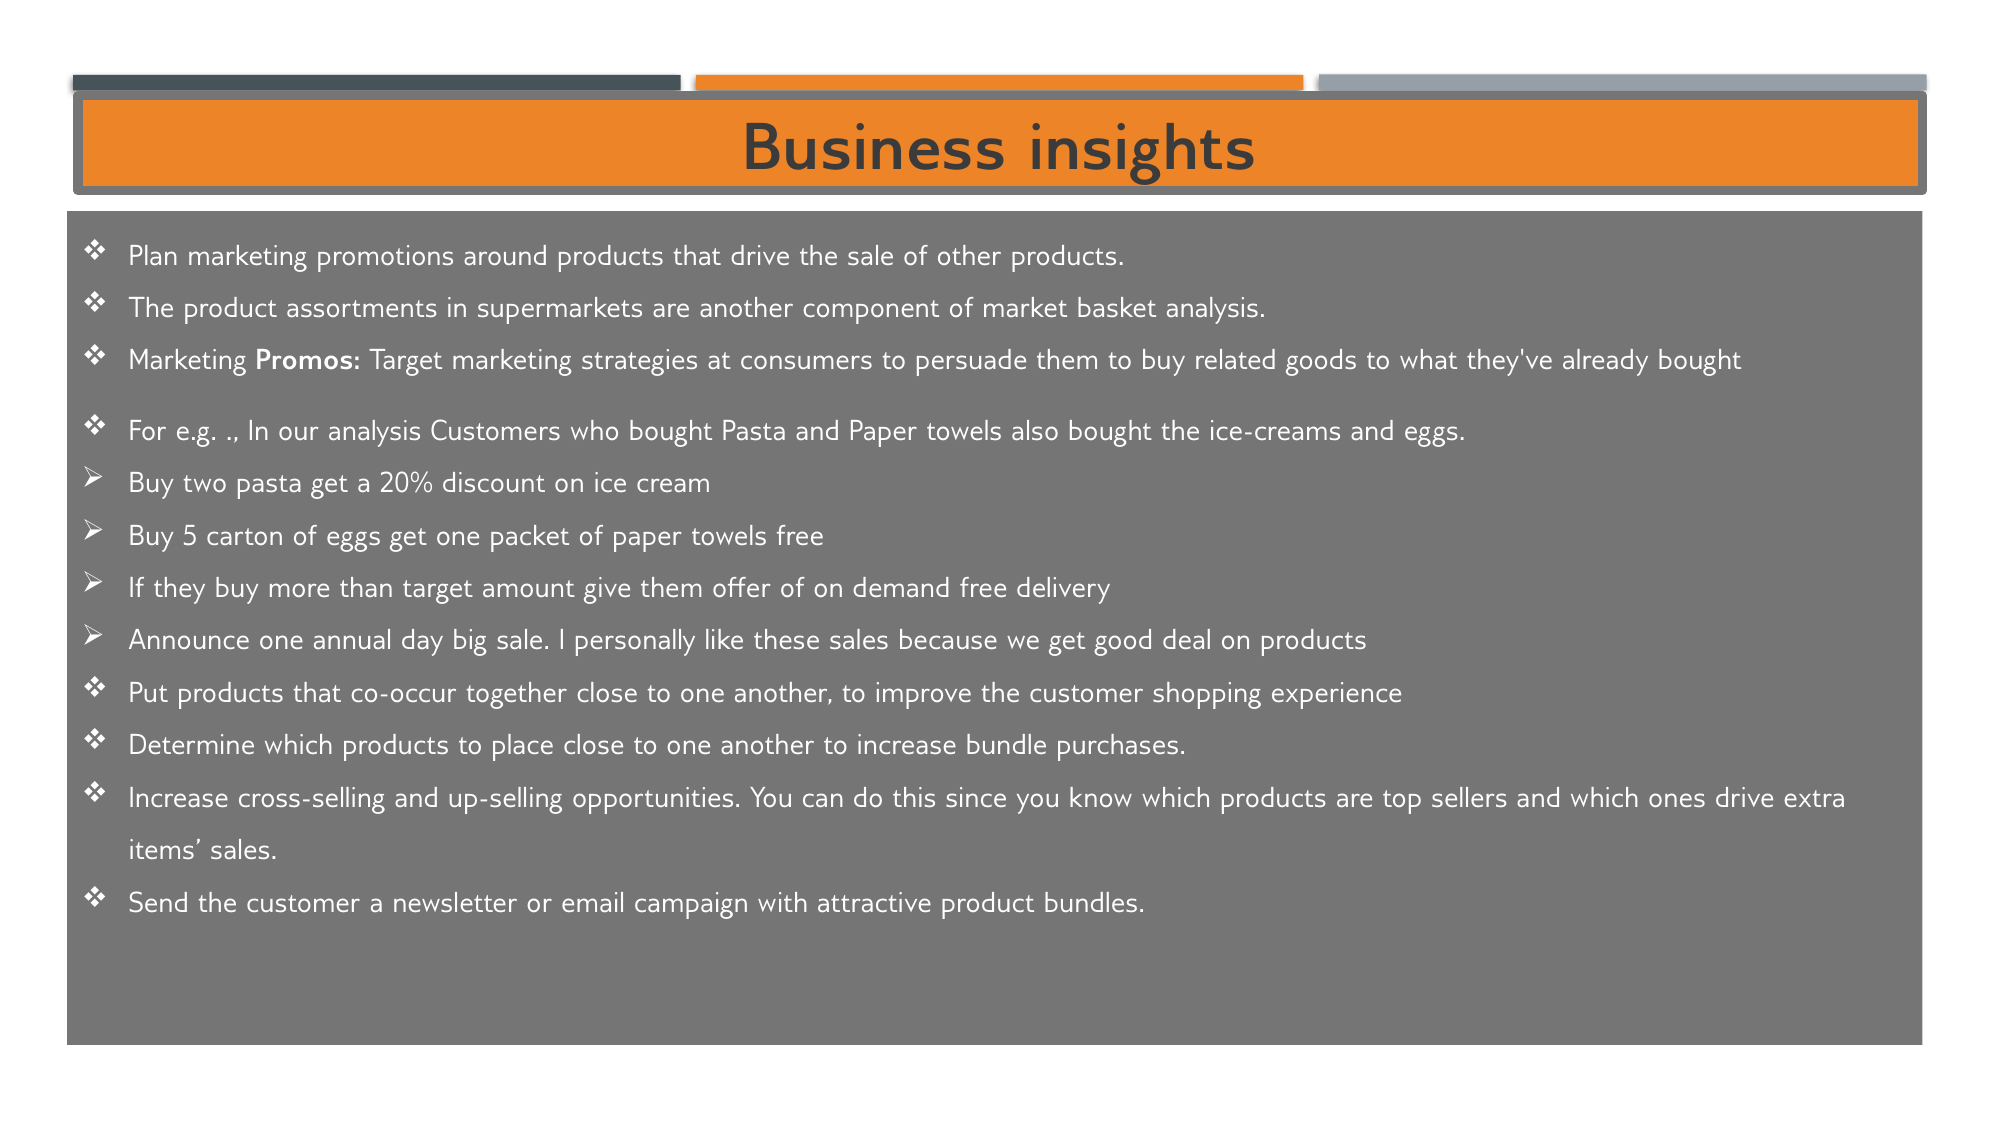

Business insights
Plan marketing promotions around products that drive the sale of other products.
The product assortments in supermarkets are another component of market basket analysis.
Marketing Promos: Target marketing strategies at consumers to persuade them to buy related goods to what they've already bought
For e.g. ., In our analysis Customers who bought Pasta and Paper towels also bought the ice-creams and eggs.
Buy two pasta get a 20% discount on ice cream
Buy 5 carton of eggs get one packet of paper towels free
If they buy more than target amount give them offer of on demand free delivery
Announce one annual day big sale. I personally like these sales because we get good deal on products
Put products that co-occur together close to one another, to improve the customer shopping experience
Determine which products to place close to one another to increase bundle purchases.
Increase cross-selling and up-selling opportunities. You can do this since you know which products are top sellers and which ones drive extra items’ sales.
Send the customer a newsletter or email campaign with attractive product bundles.